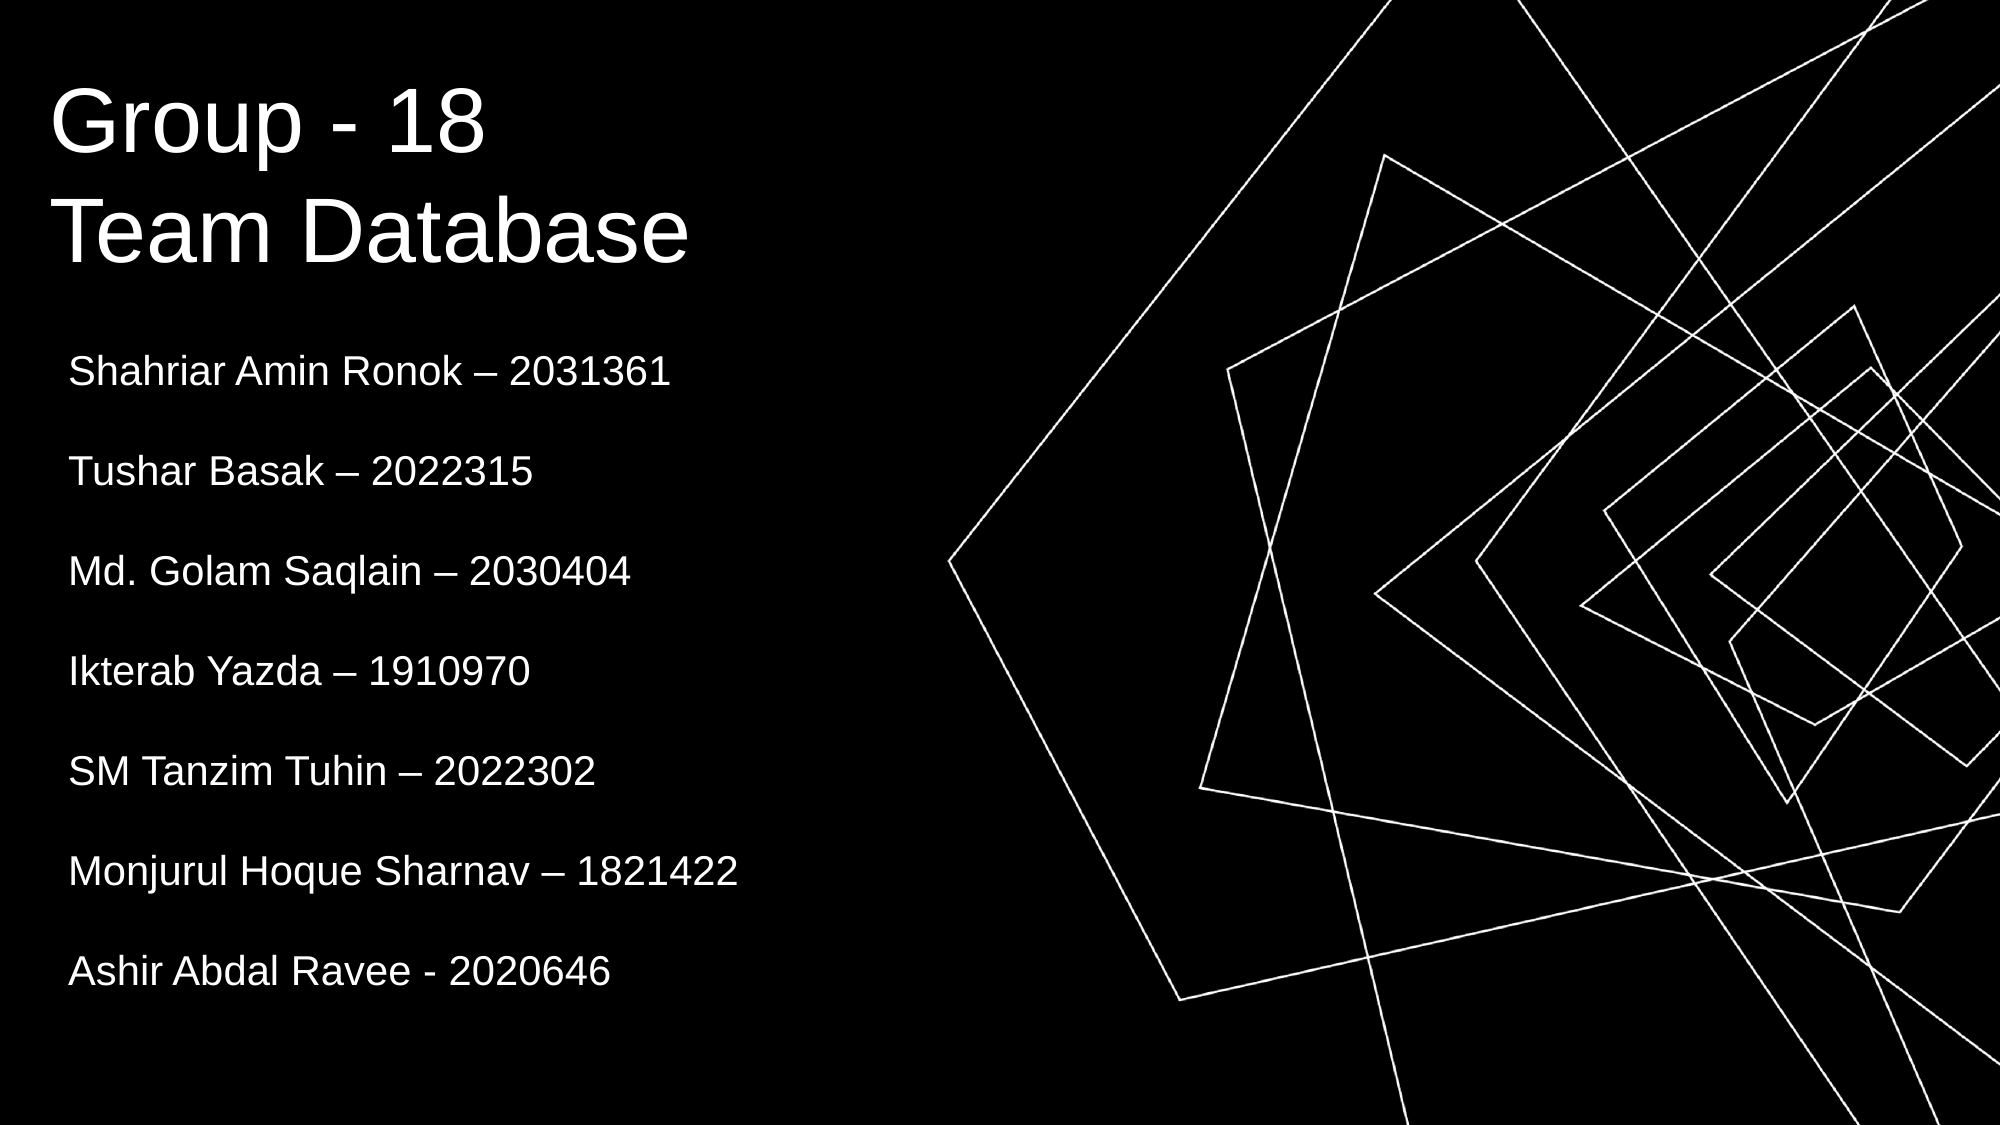

Group - 18
Team Database

Shahriar Amin Ronok – 2031361

Tushar Basak – 2022315

Md. Golam Saqlain – 2030404

Ikterab Yazda – 1910970

SM Tanzim Tuhin – 2022302

Monjurul Hoque Sharnav – 1821422

Ashir Abdal Ravee - 2020646